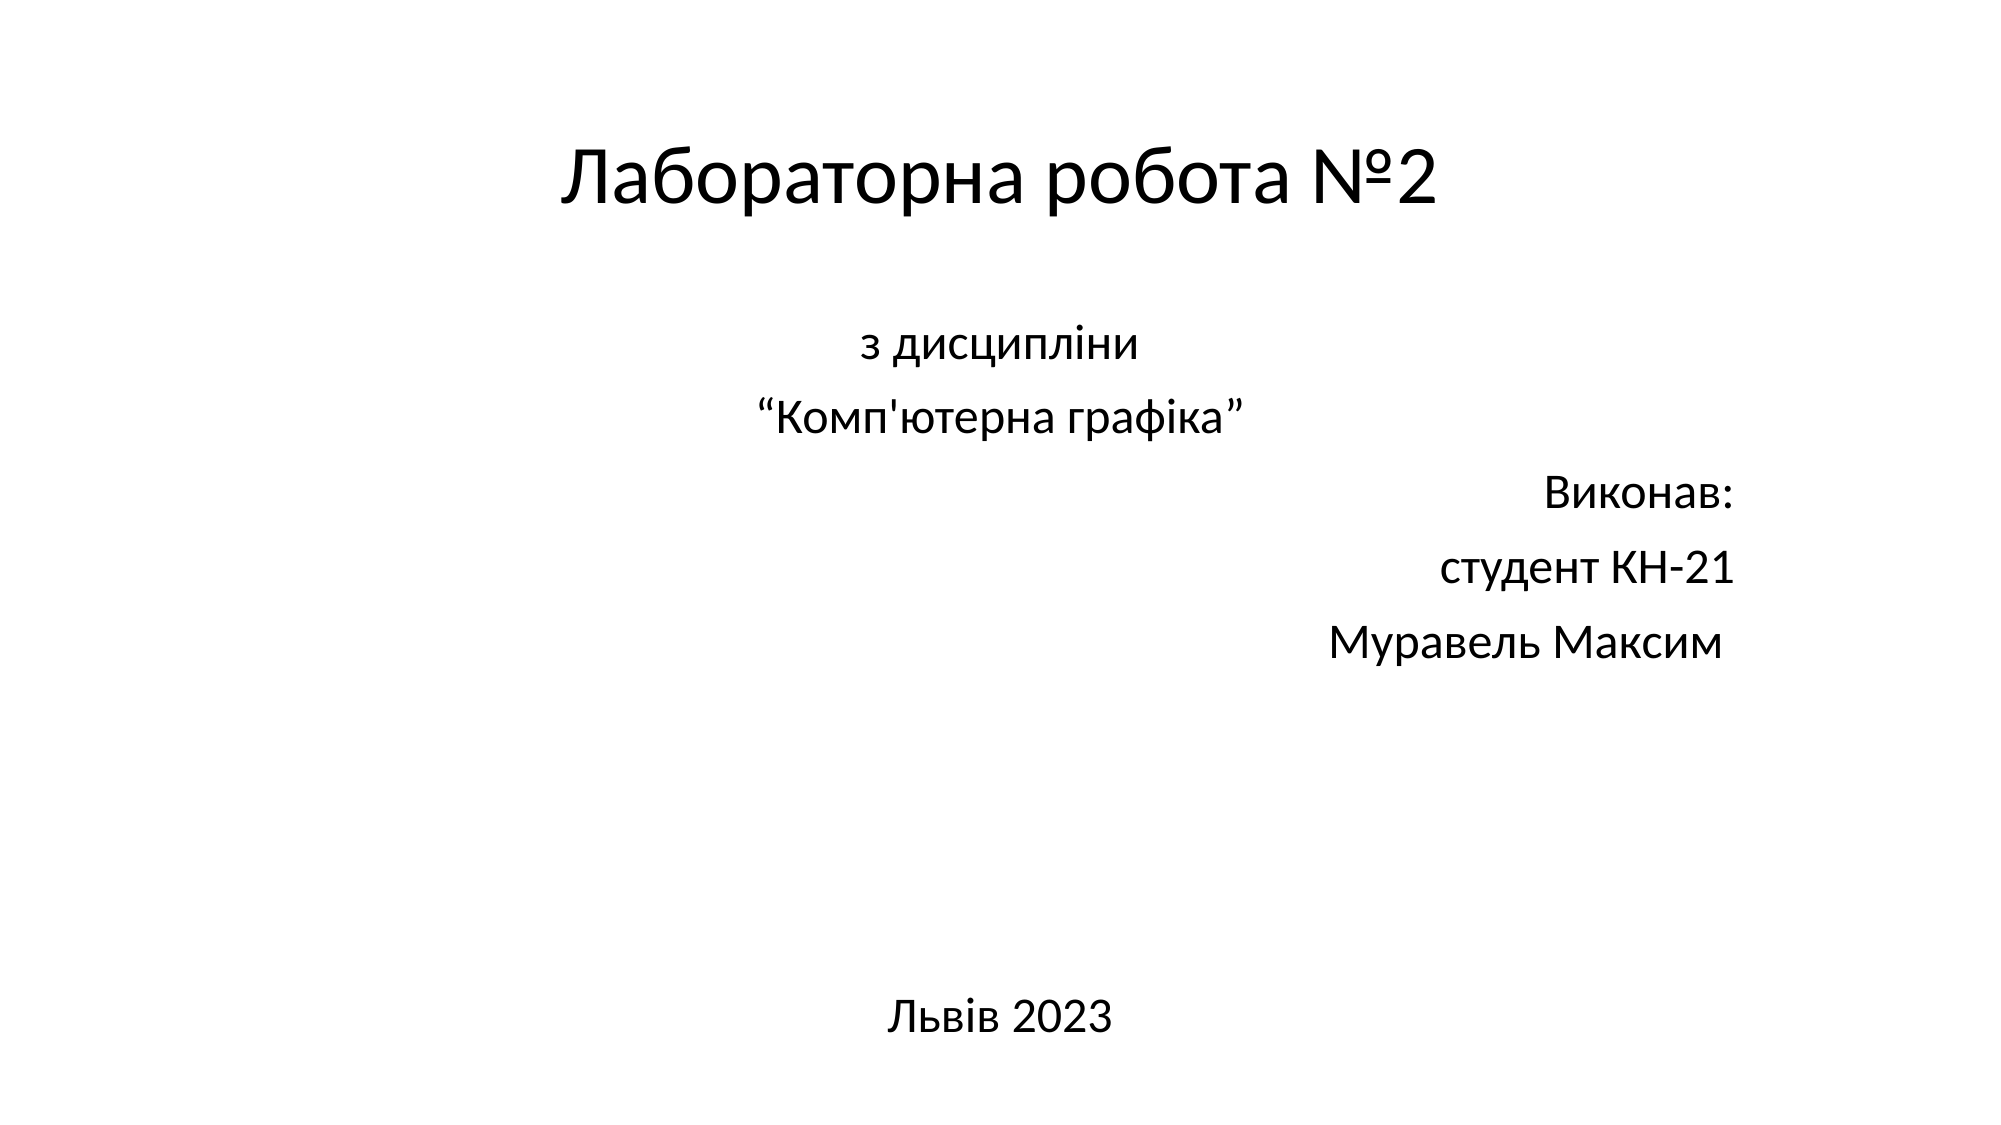

# Лабораторна робота №2
з дисципліни
“Комп'ютерна графіка”
                                                                          Виконав:
студент КН-21
                                                                                   Муравель Максим

Львів 2023